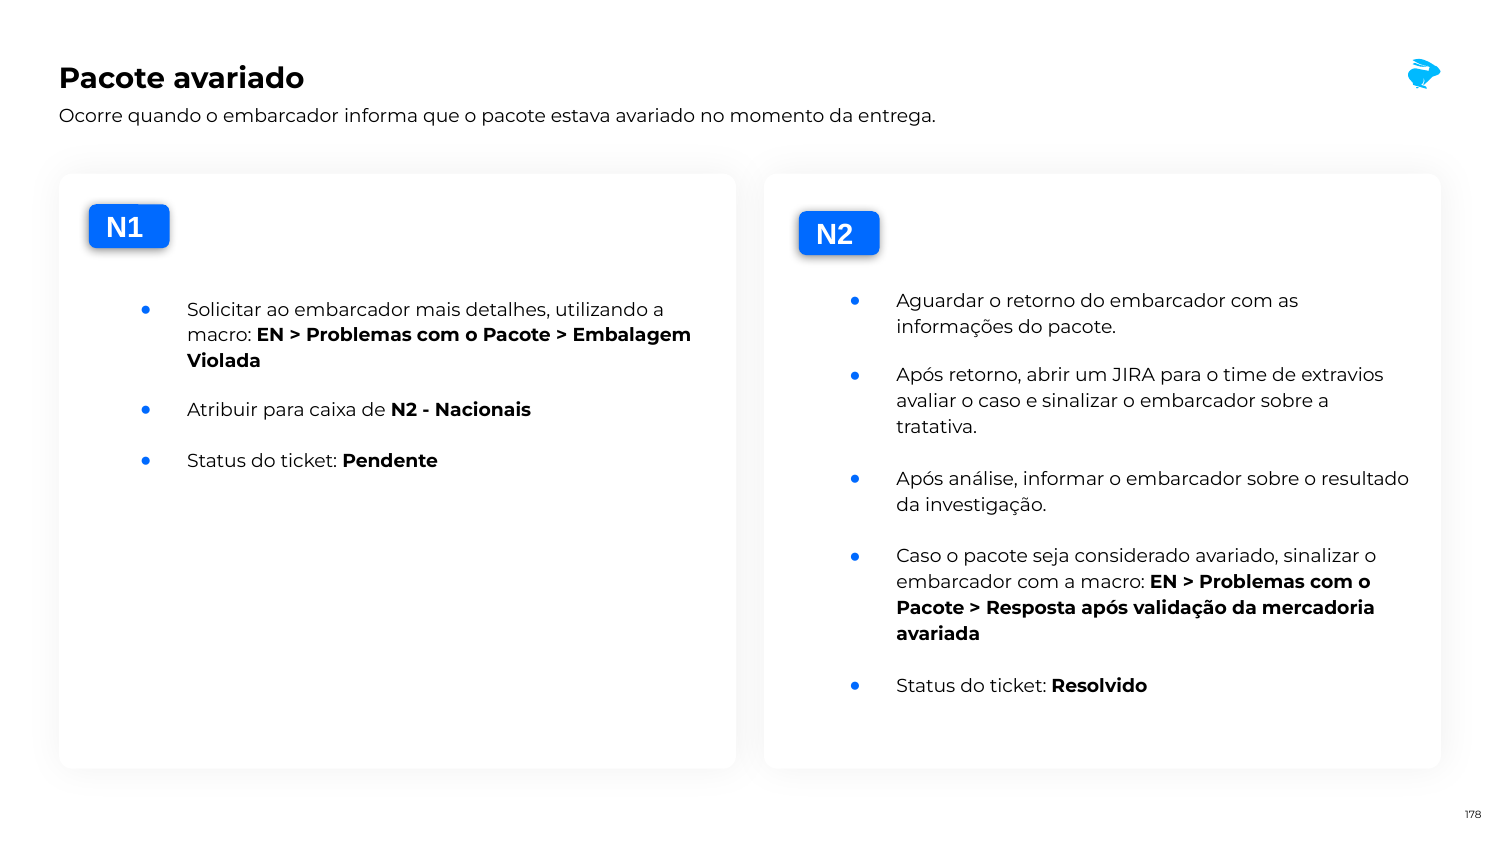

# Pacote avariado

Ocorre quando o embarcador informa que o pacote estava avariado no momento da entrega.

N1
N2
Aguardar o retorno do embarcador com as informações do pacote.
Após retorno, abrir um JIRA para o time de extravios avaliar o caso e sinalizar o embarcador sobre a tratativa.
Após análise, informar o embarcador sobre o resultado da investigação.
Caso o pacote seja considerado avariado, sinalizar o embarcador com a macro: EN > Problemas com o Pacote > Resposta após validação da mercadoria avariada
Status do ticket: Resolvido

Solicitar ao embarcador mais detalhes, utilizando a macro: EN > Problemas com o Pacote > Embalagem Violada
Atribuir para caixa de N2 - Nacionais
Status do ticket: Pendente

178